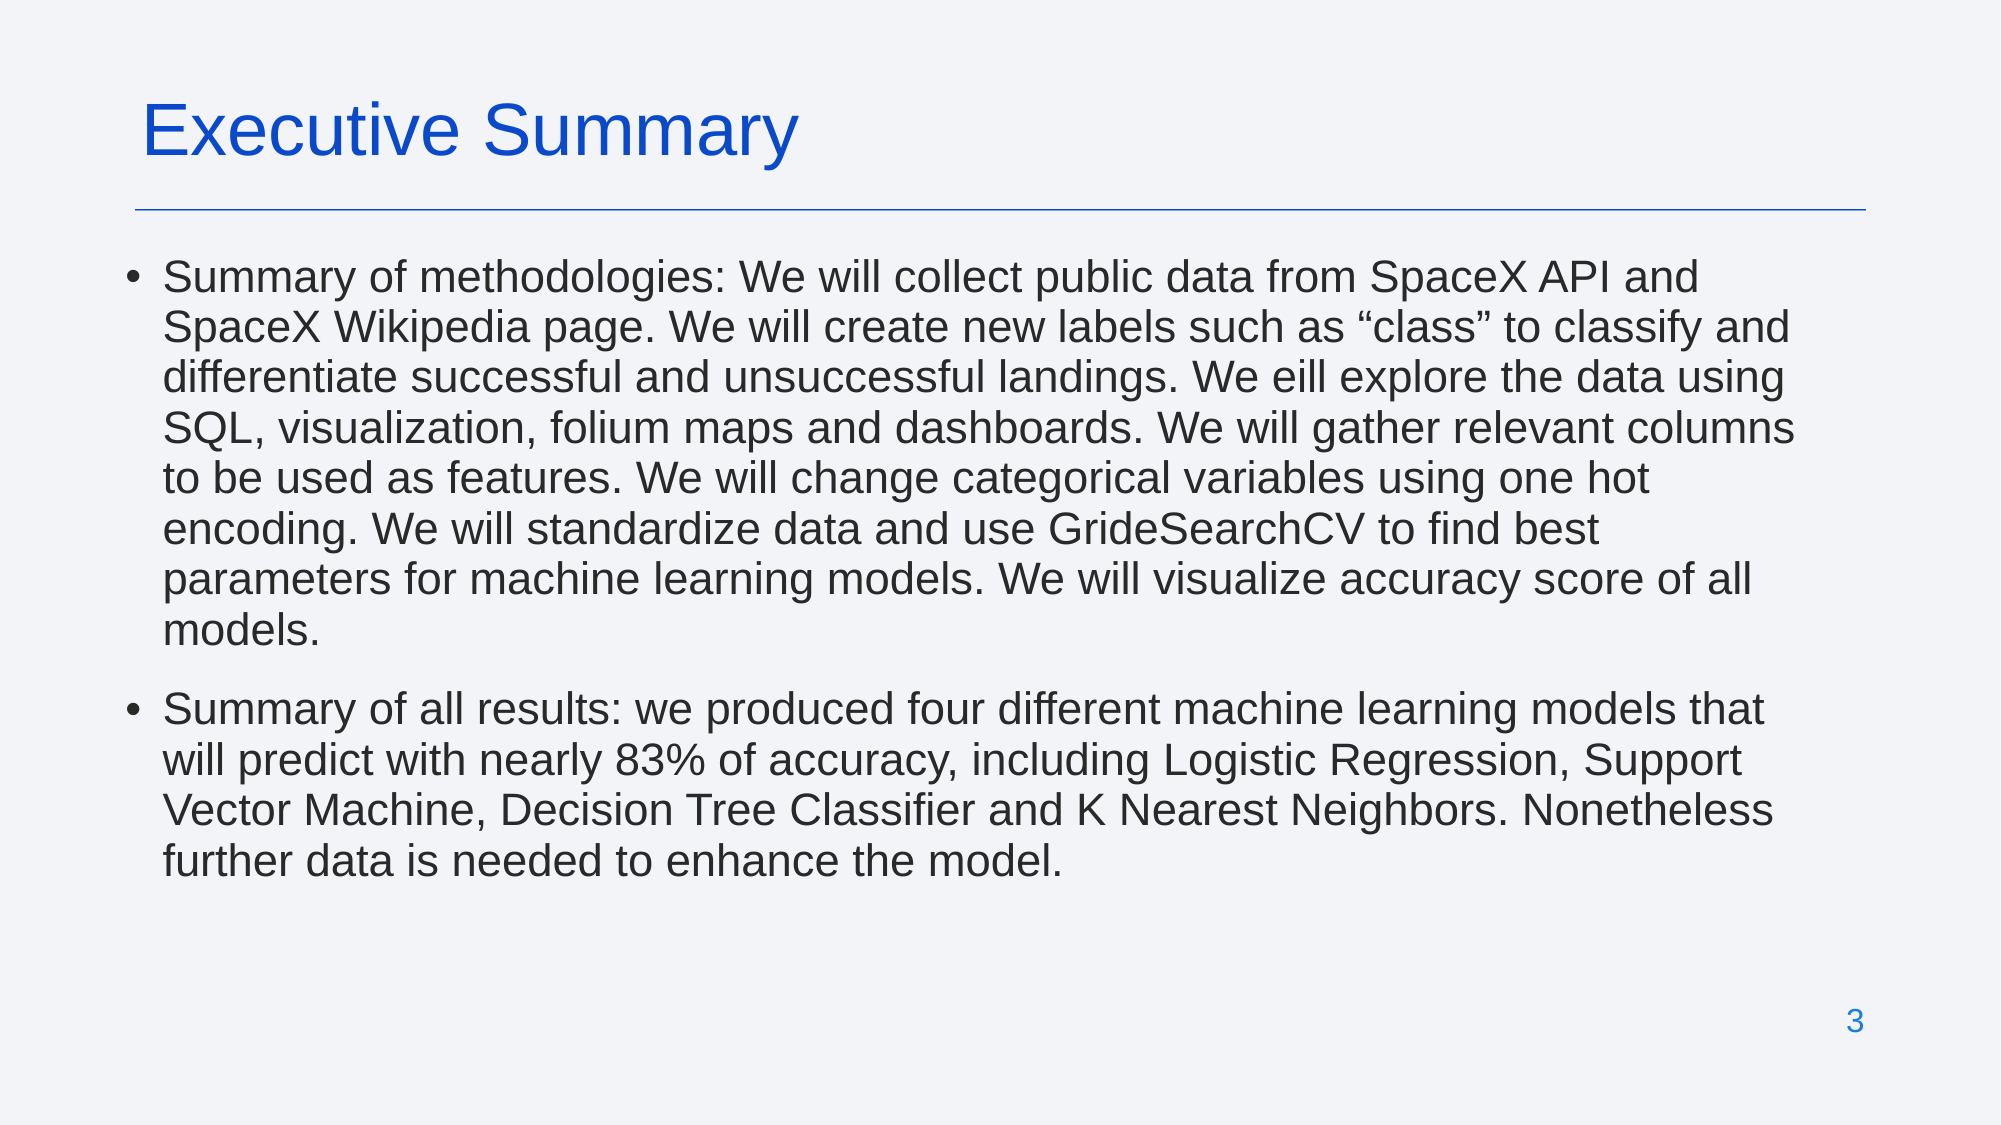

Executive Summary
Summary of methodologies: We will collect public data from SpaceX API and SpaceX Wikipedia page. We will create new labels such as “class” to classify and differentiate successful and unsuccessful landings. We eill explore the data using SQL, visualization, folium maps and dashboards. We will gather relevant columns to be used as features. We will change categorical variables using one hot encoding. We will standardize data and use GrideSearchCV to find best parameters for machine learning models. We will visualize accuracy score of all models.
Summary of all results: we produced four different machine learning models that will predict with nearly 83% of accuracy, including Logistic Regression, Support Vector Machine, Decision Tree Classifier and K Nearest Neighbors. Nonetheless further data is needed to enhance the model.
3